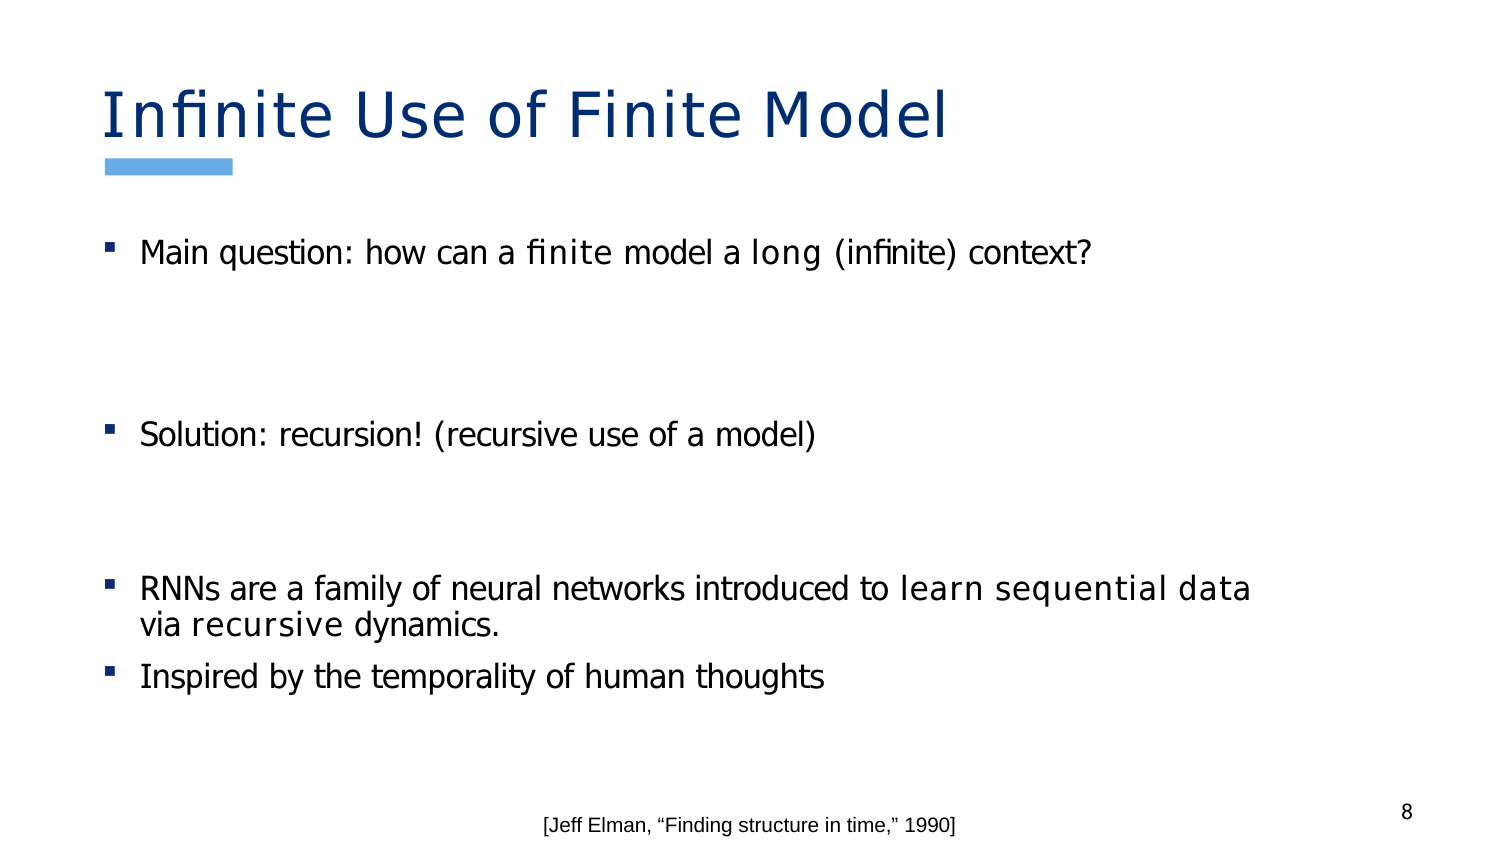

# Infinite Use of Finite Model
Main question: how can a finite model a long (infinite) context?

Solution: recursion! (recursive use of a model)

RNNs are a family of neural networks introduced to learn sequential data
via recursive dynamics.
Inspired by the temporality of human thoughts

[Jeff Elman, “Finding structure in time,” 1990]